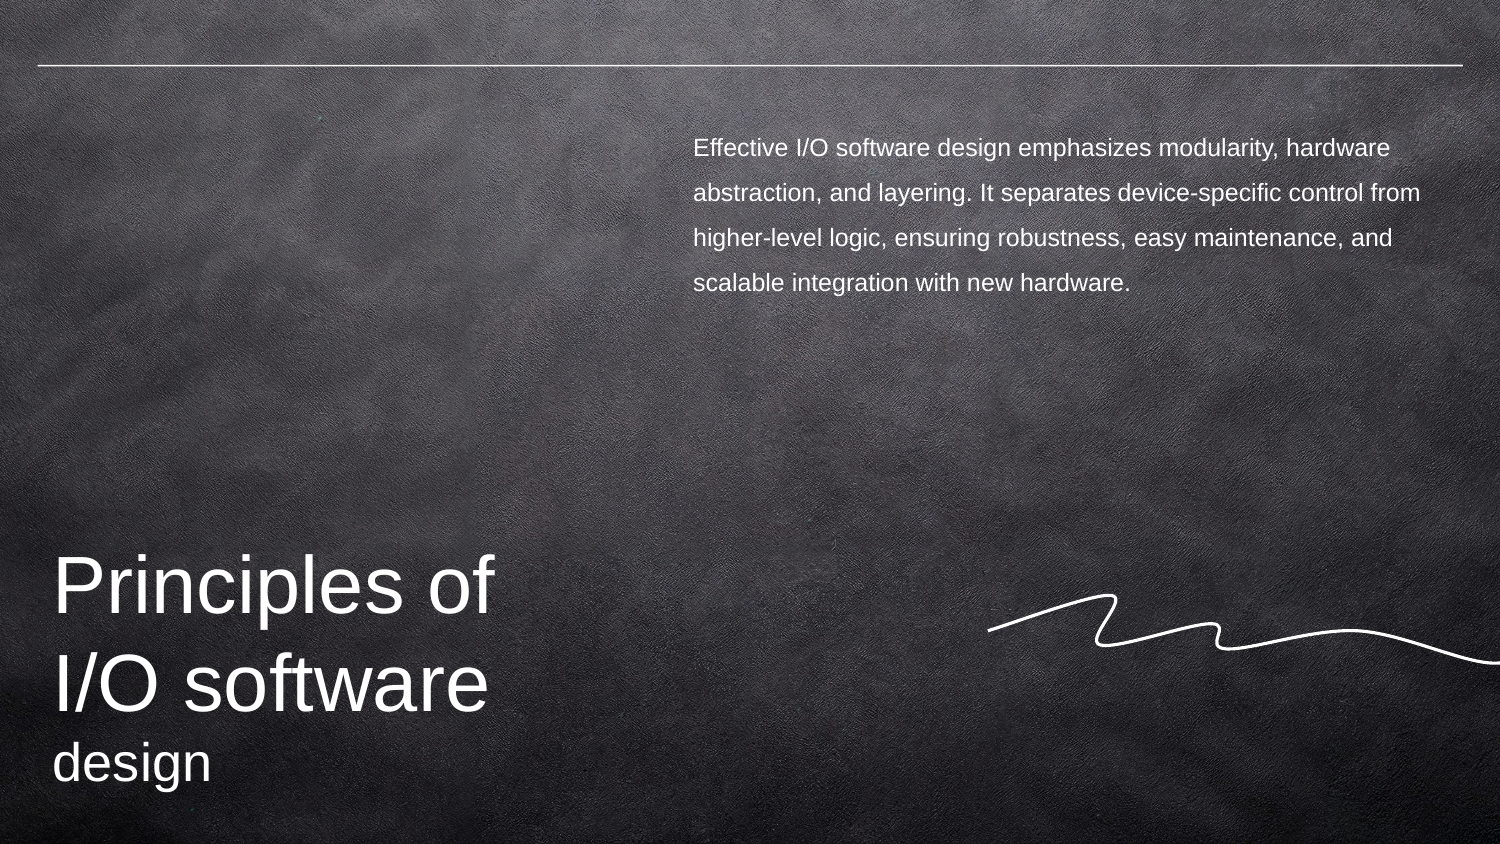

Effective I/O software design emphasizes modularity, hardware abstraction, and layering. It separates device-specific control from higher-level logic, ensuring robustness, easy maintenance, and scalable integration with new hardware.
# Principles of I/O software design